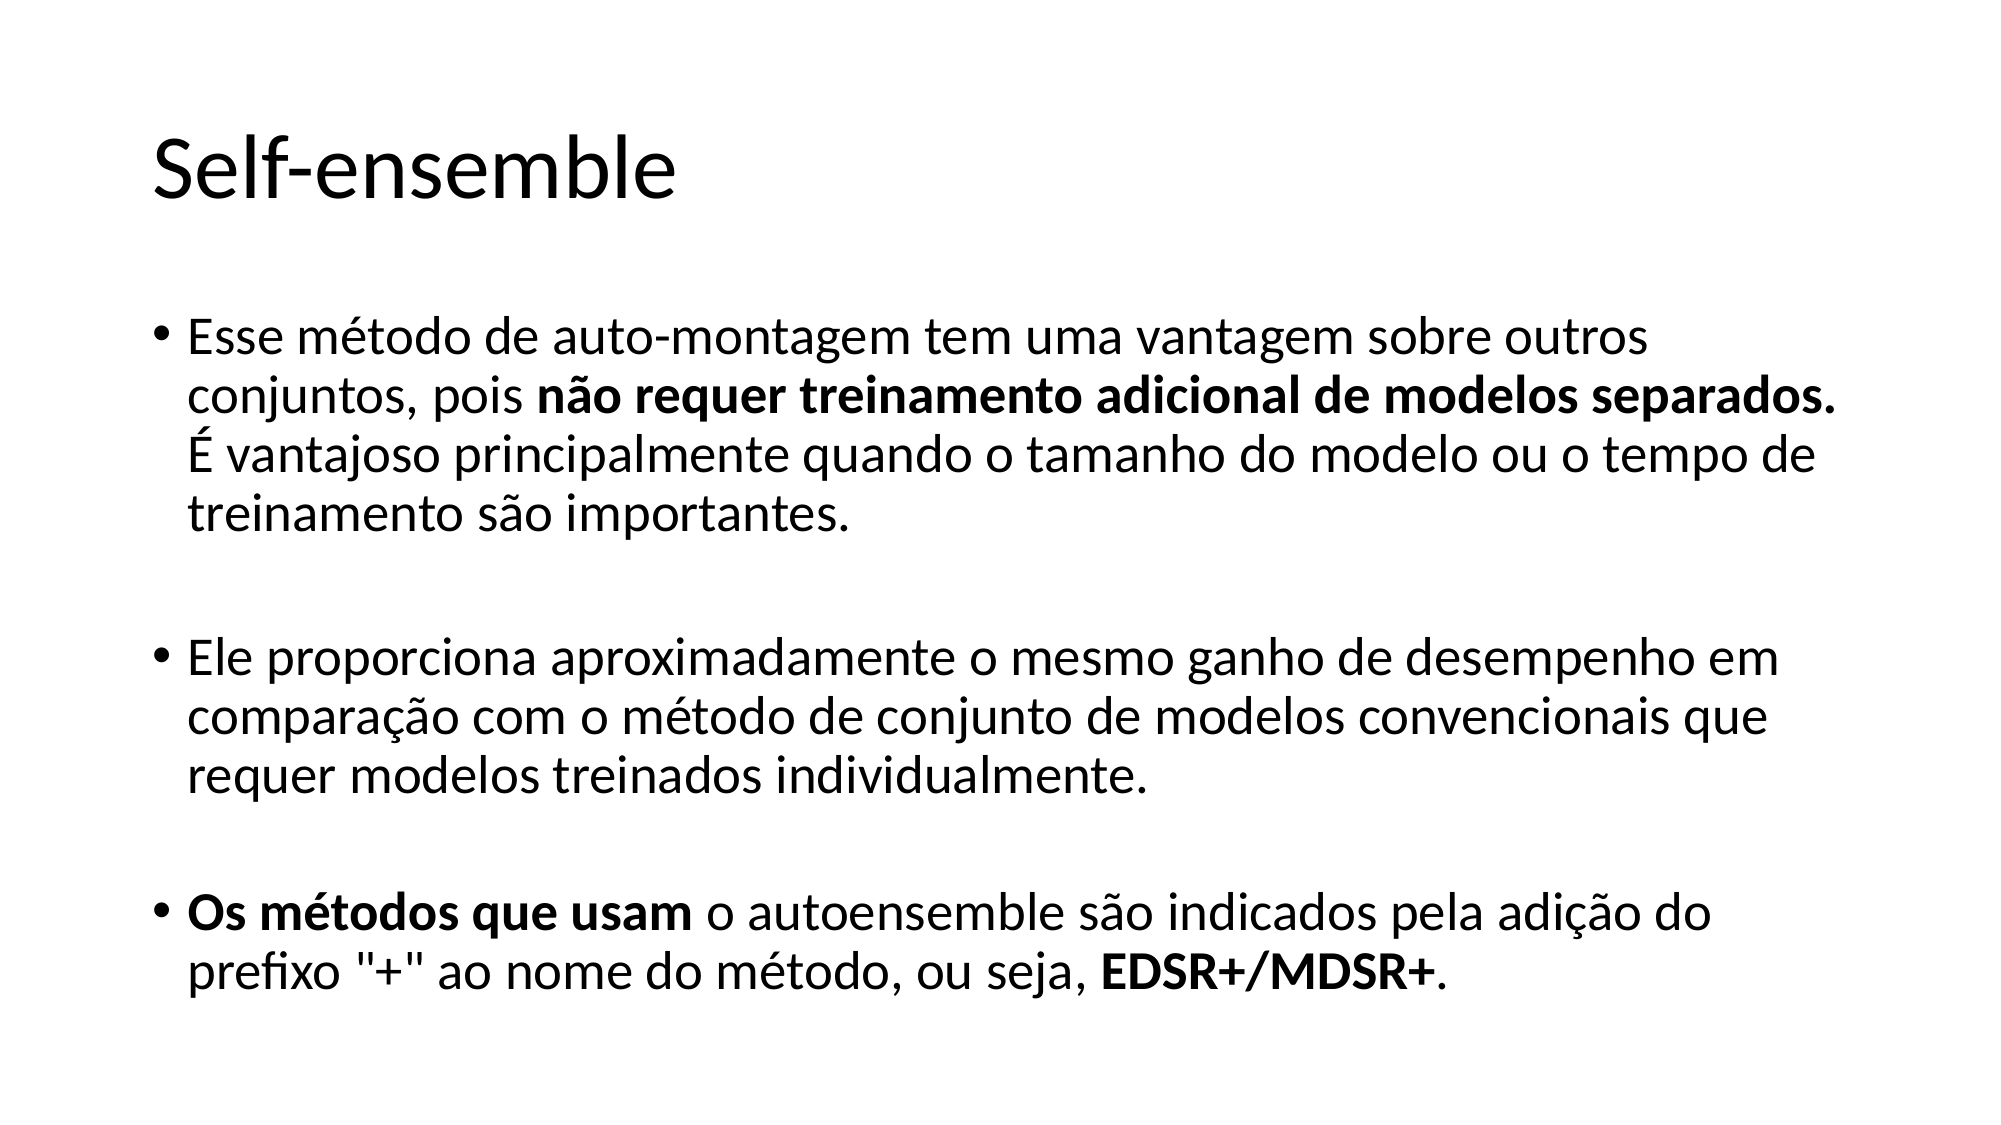

# Self-ensemble
Esse método de auto-montagem tem uma vantagem sobre outros conjuntos, pois não requer treinamento adicional de modelos separados. É vantajoso principalmente quando o tamanho do modelo ou o tempo de treinamento são importantes.
Ele proporciona aproximadamente o mesmo ganho de desempenho em comparação com o método de conjunto de modelos convencionais que requer modelos treinados individualmente.
Os métodos que usam o autoensemble são indicados pela adição do prefixo "+" ao nome do método, ou seja, EDSR+/MDSR+.